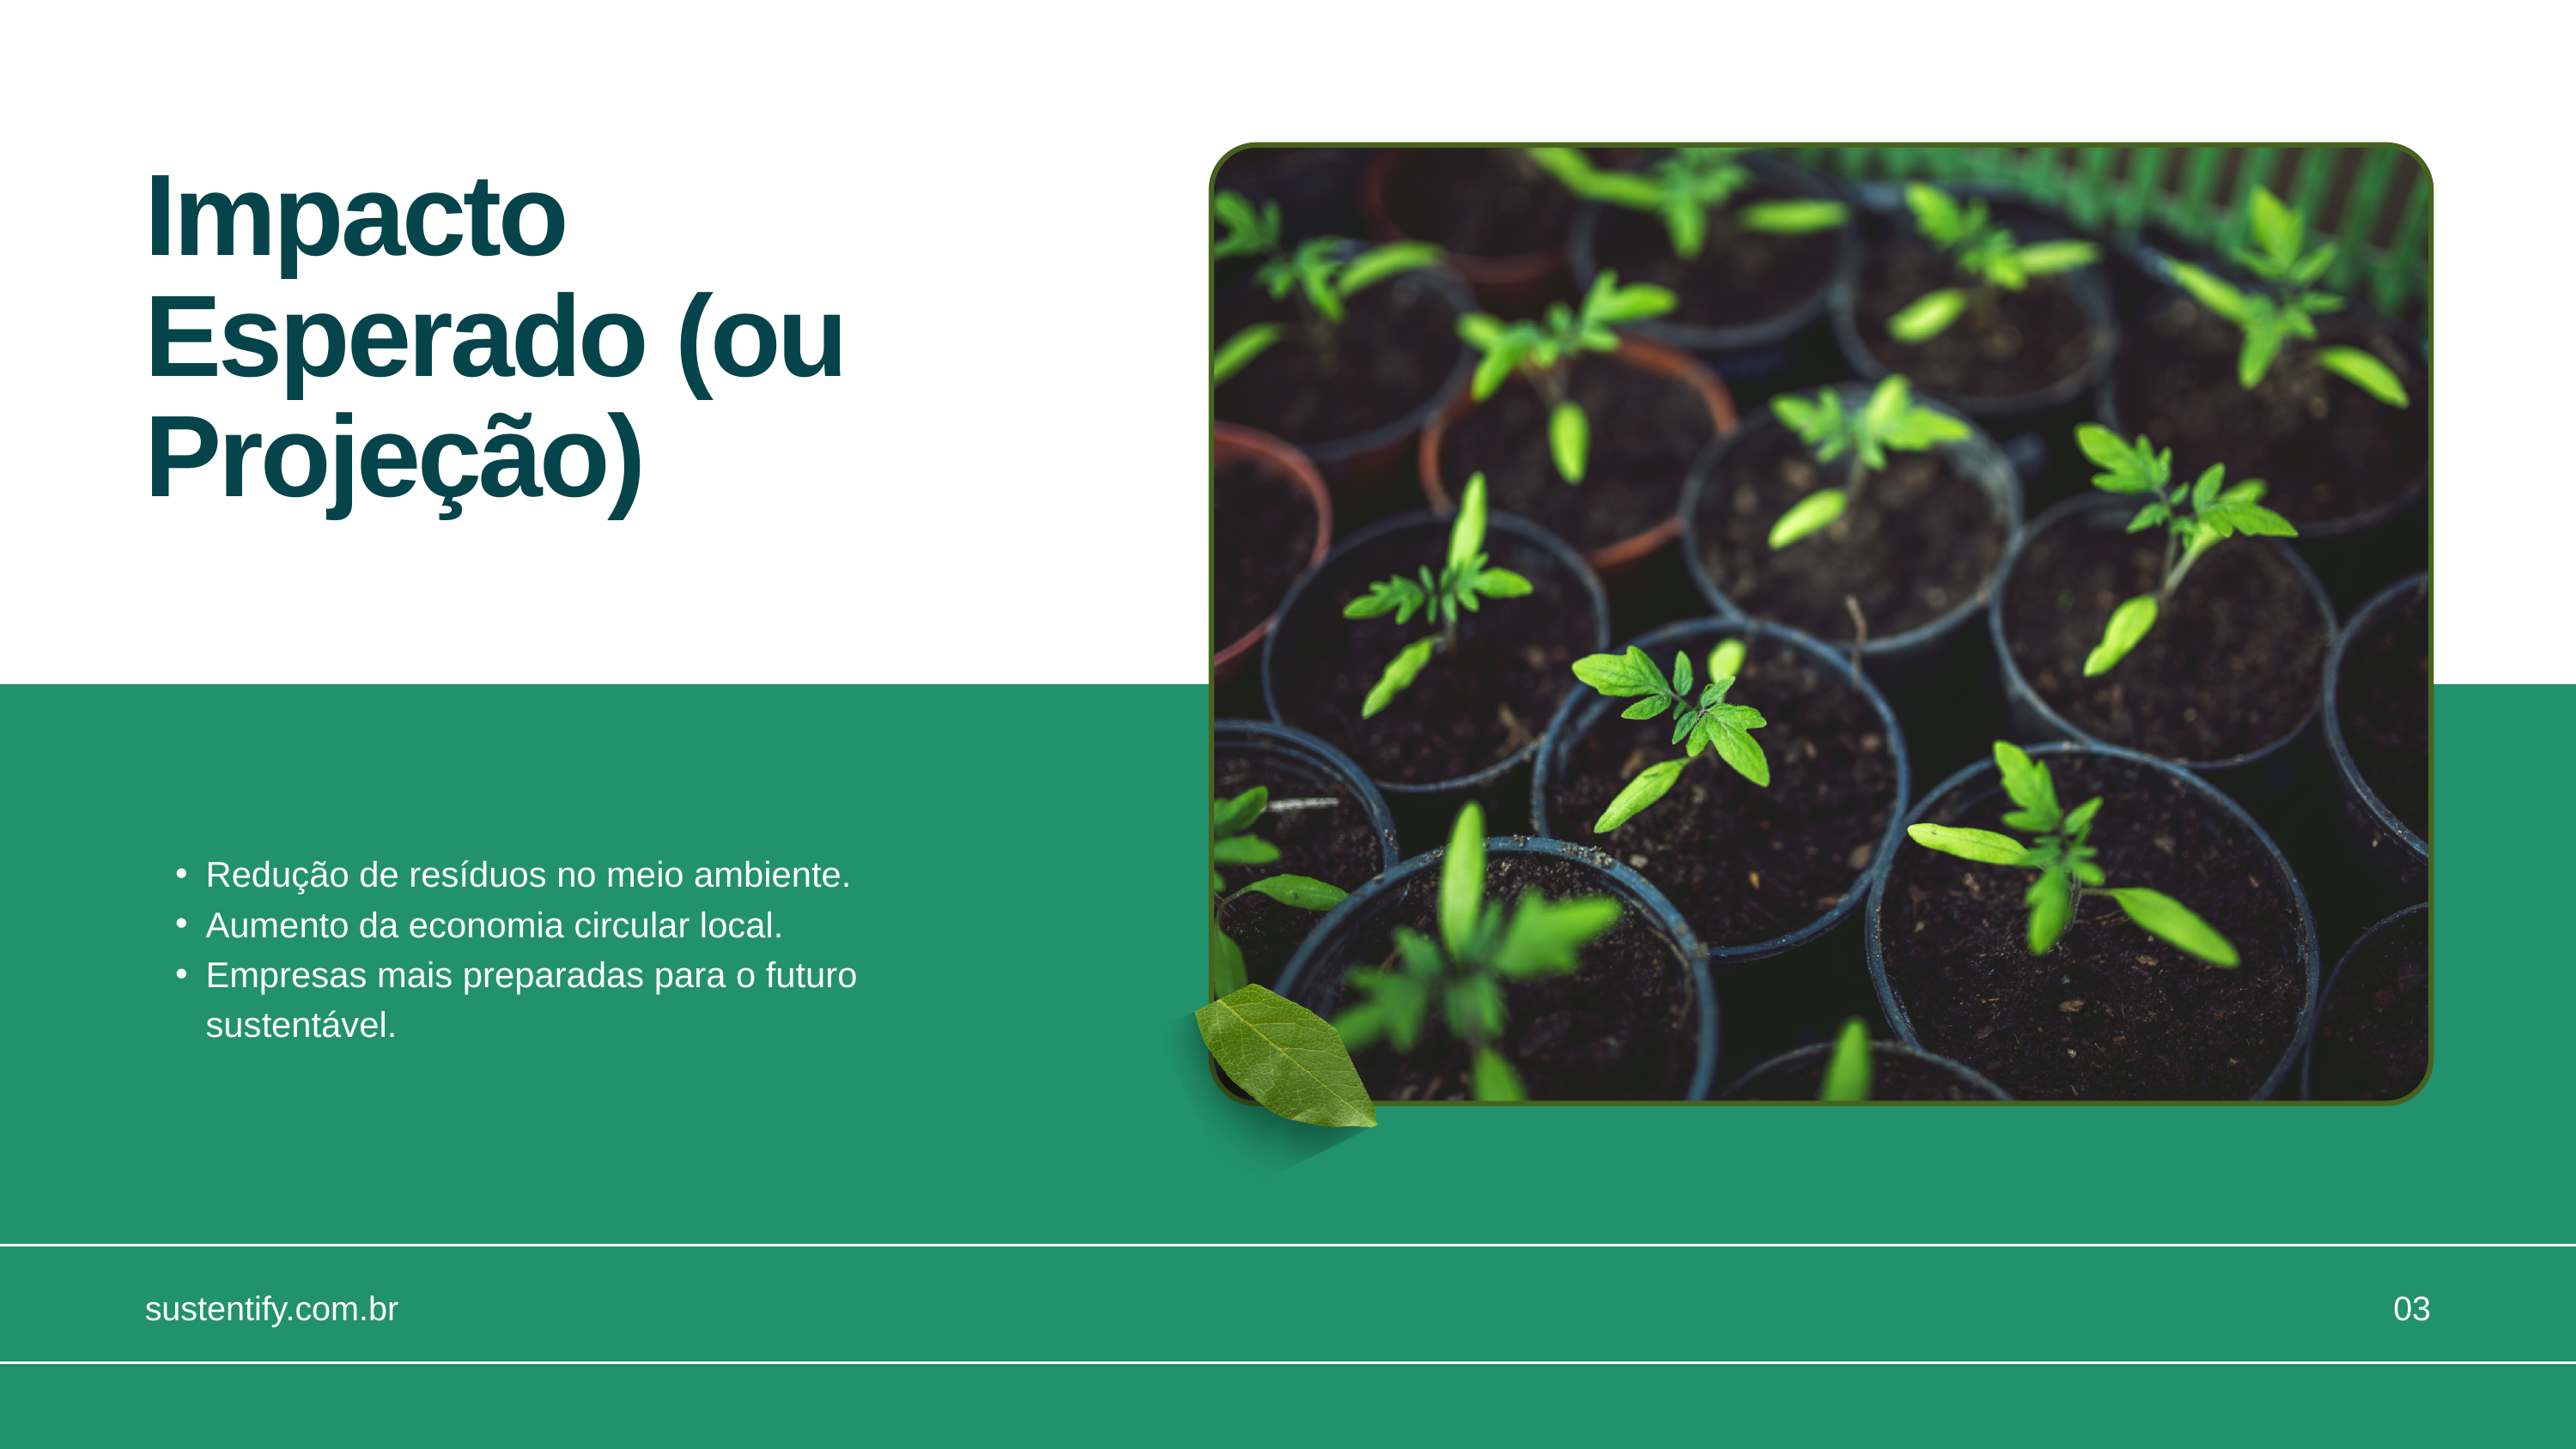

Impacto Esperado (ou Projeção)
Redução de resíduos no meio ambiente.
Aumento da economia circular local.
Empresas mais preparadas para o futuro sustentável.

sustentify.com.br
03